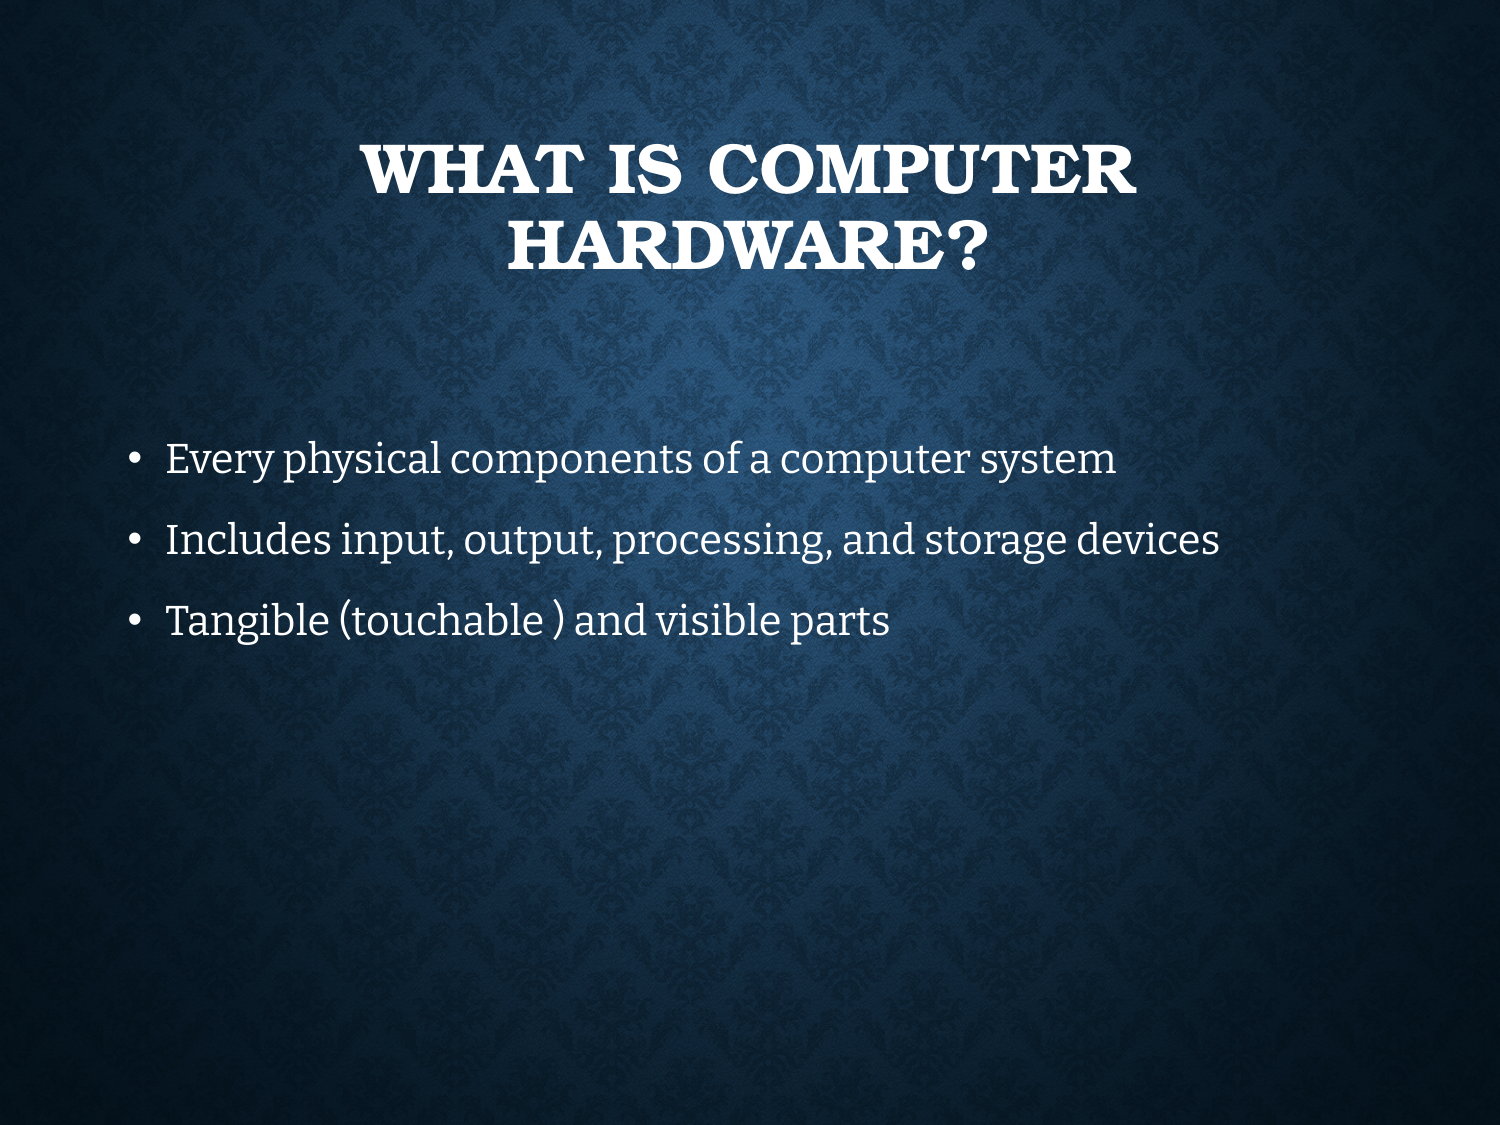

# What is Computer Hardware?

Every physical components of a computer system
Includes input, output, processing, and storage devices
Tangible (touchable ) and visible parts